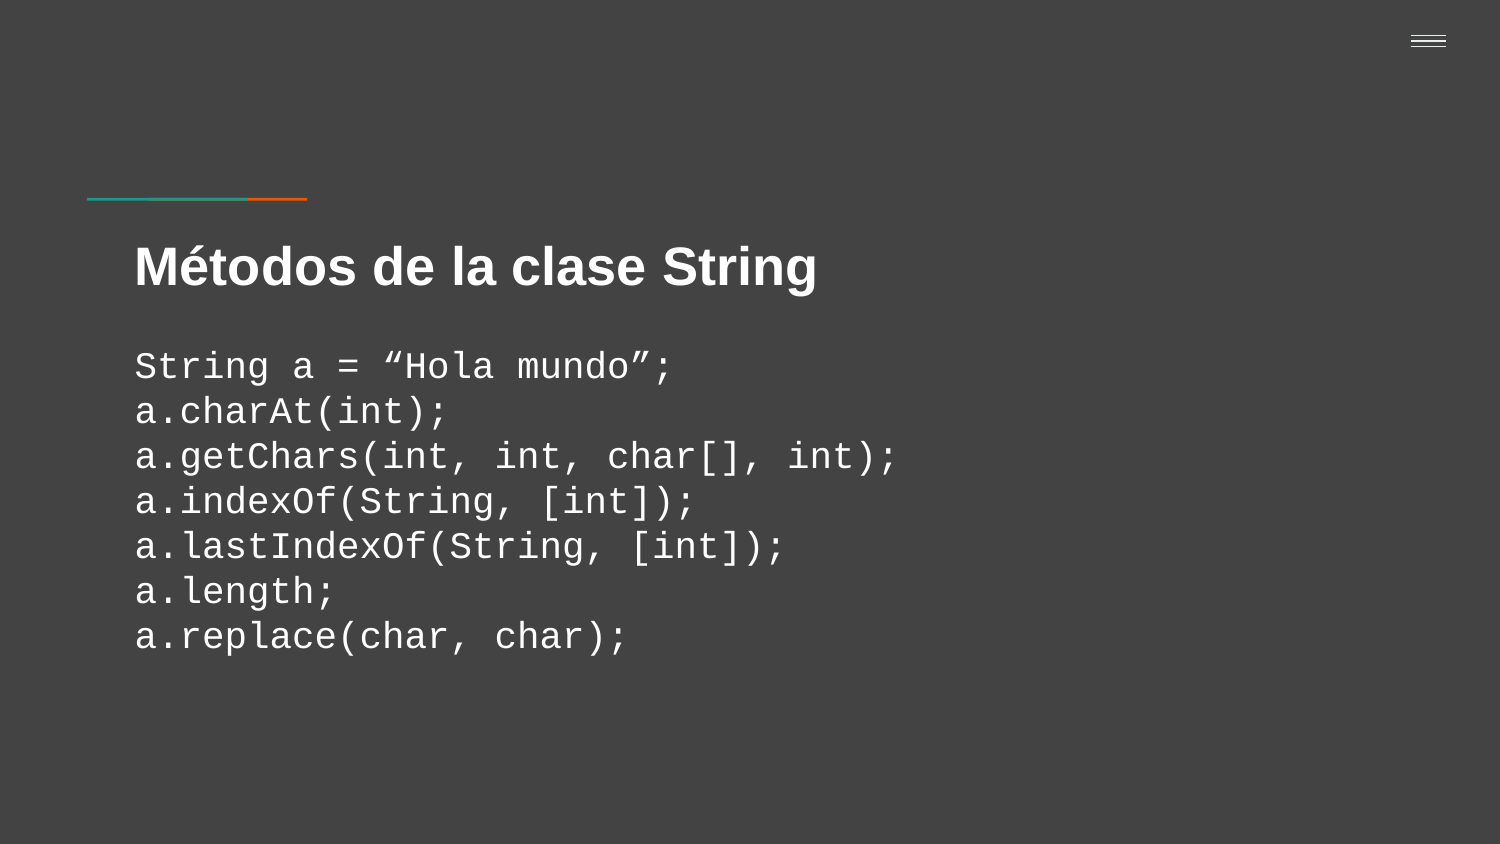

# Métodos de la clase String
String a = “Hola mundo”;
a.charAt(int);
a.getChars(int, int, char[], int);
a.indexOf(String, [int]);
a.lastIndexOf(String, [int]);
a.length;
a.replace(char, char);